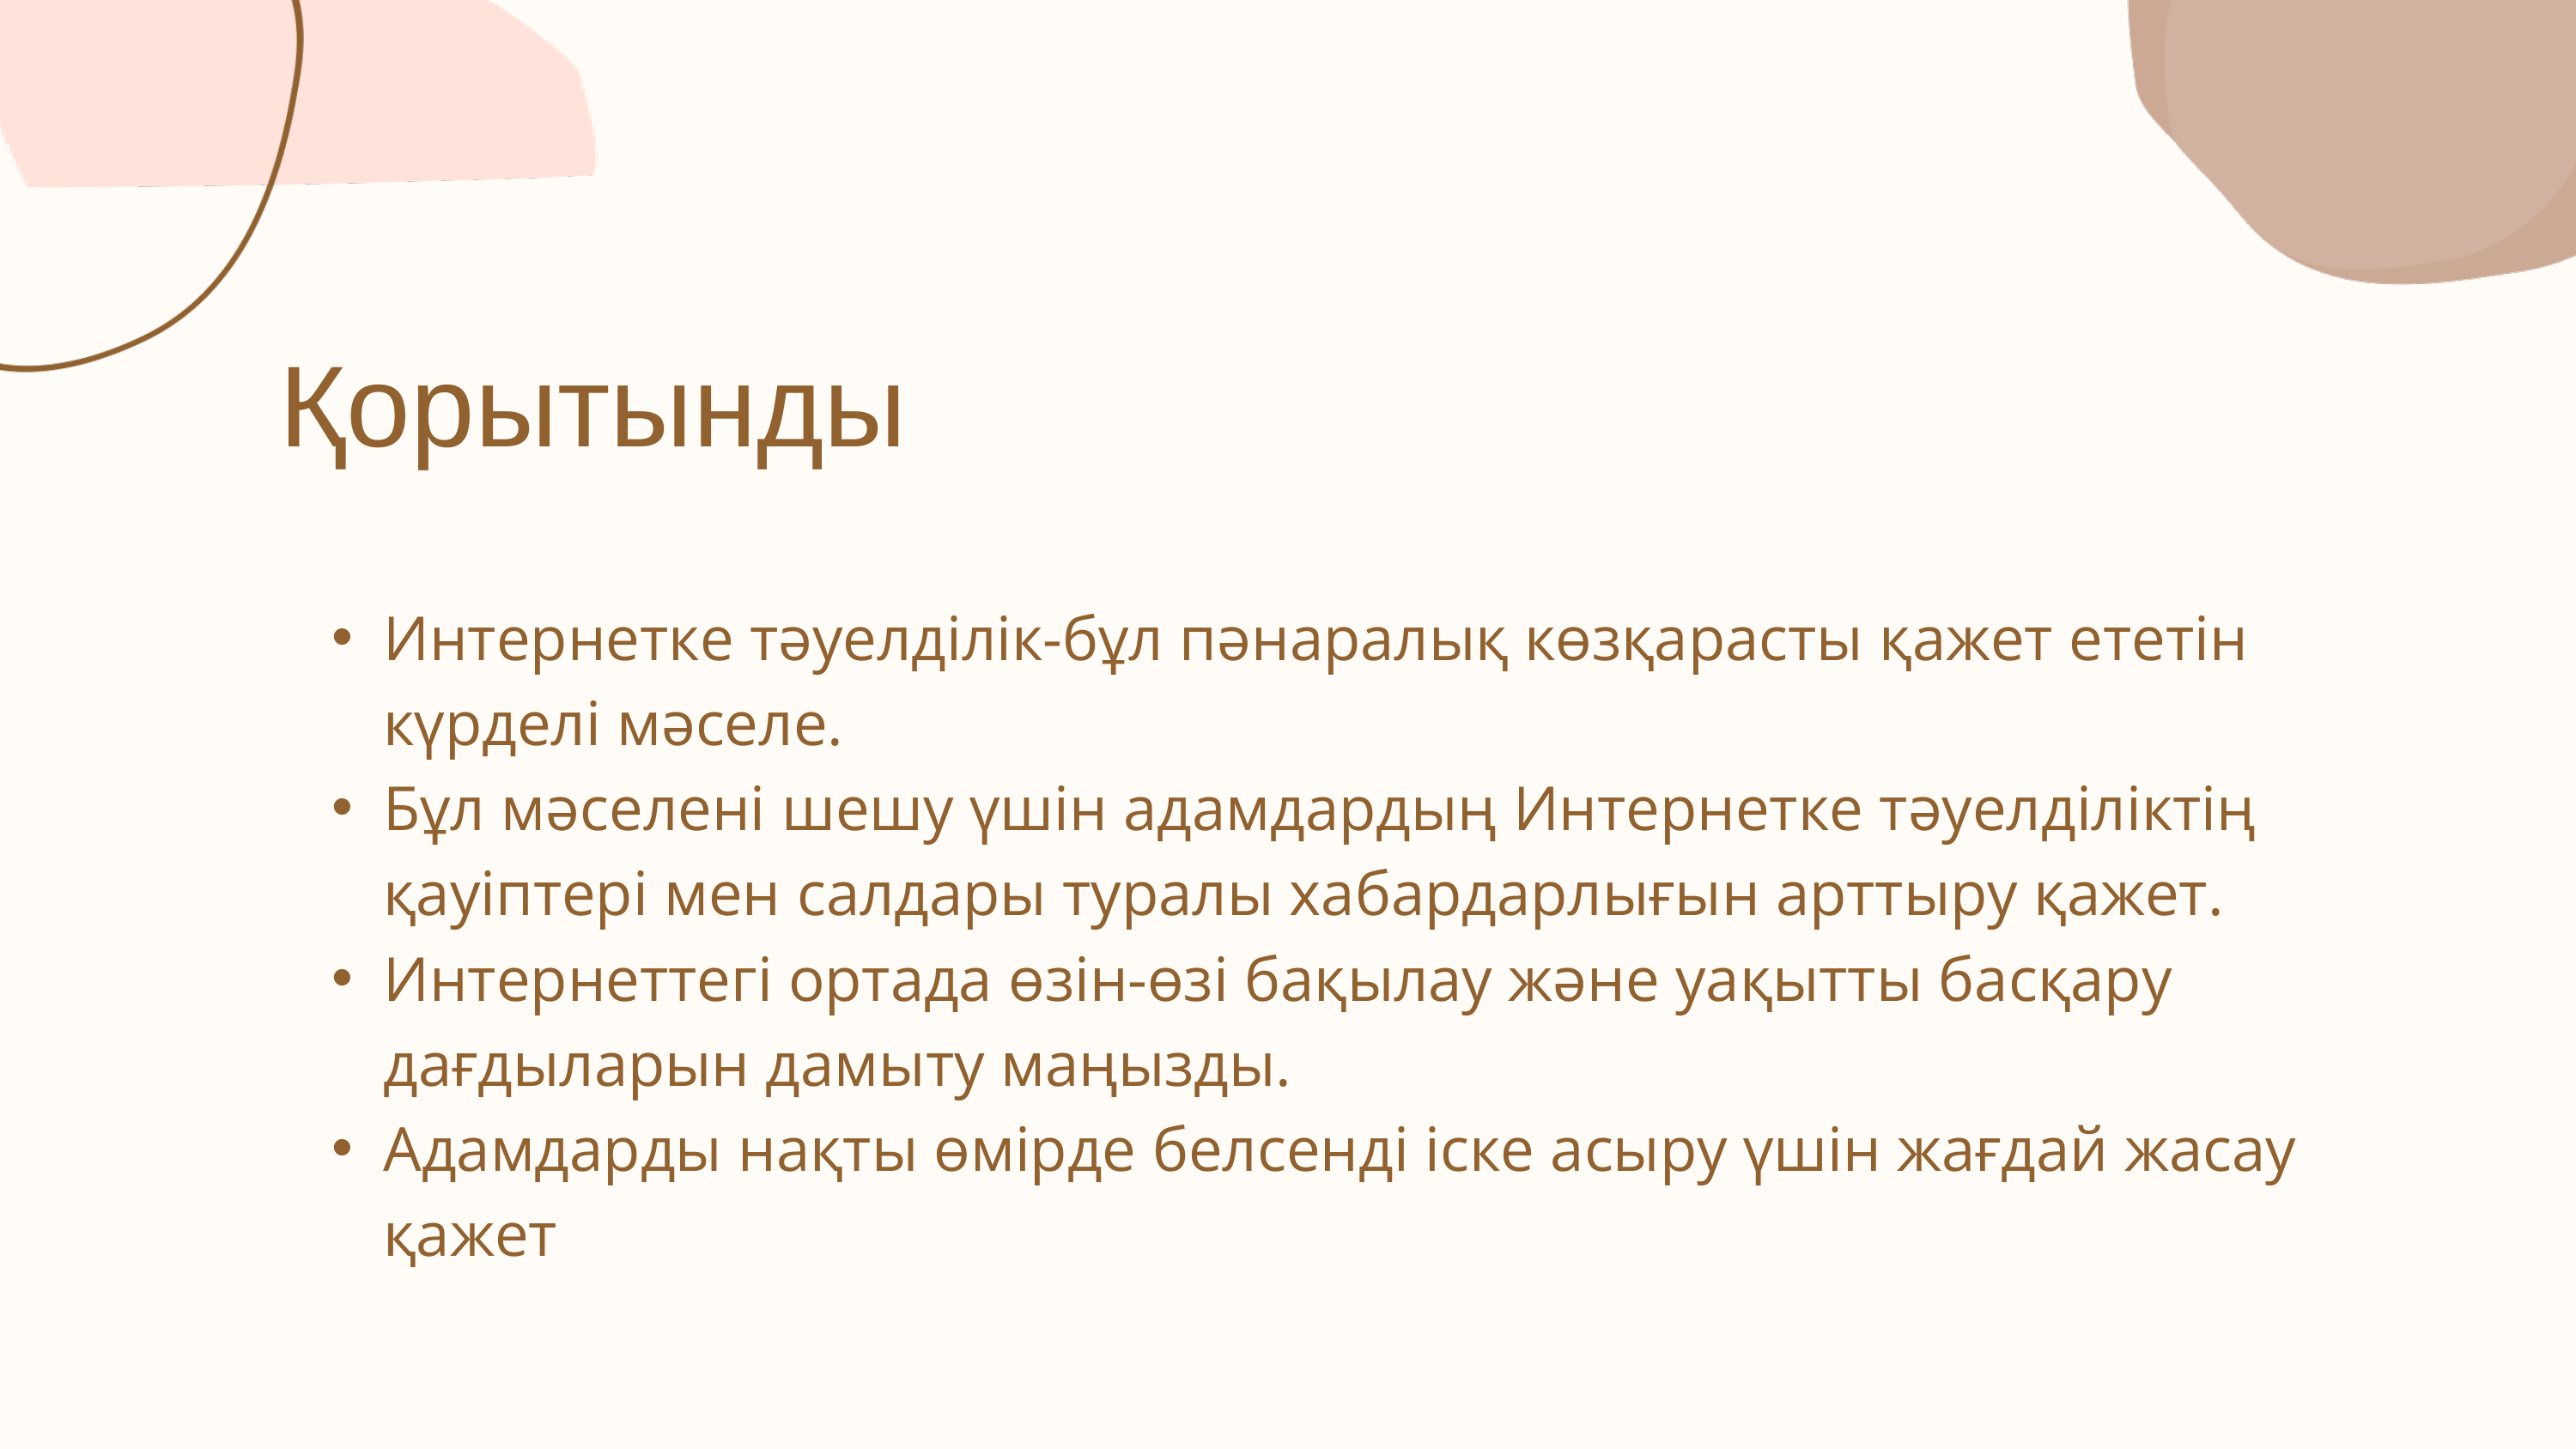

Қорытынды
Интернетке тәуелділік-бұл пәнаралық көзқарасты қажет ететін күрделі мәселе.
Бұл мәселені шешу үшін адамдардың Интернетке тәуелділіктің қауіптері мен салдары туралы хабардарлығын арттыру қажет.
Интернеттегі ортада өзін-өзі бақылау және уақытты басқару дағдыларын дамыту маңызды.
Адамдарды нақты өмірде белсенді іске асыру үшін жағдай жасау қажет